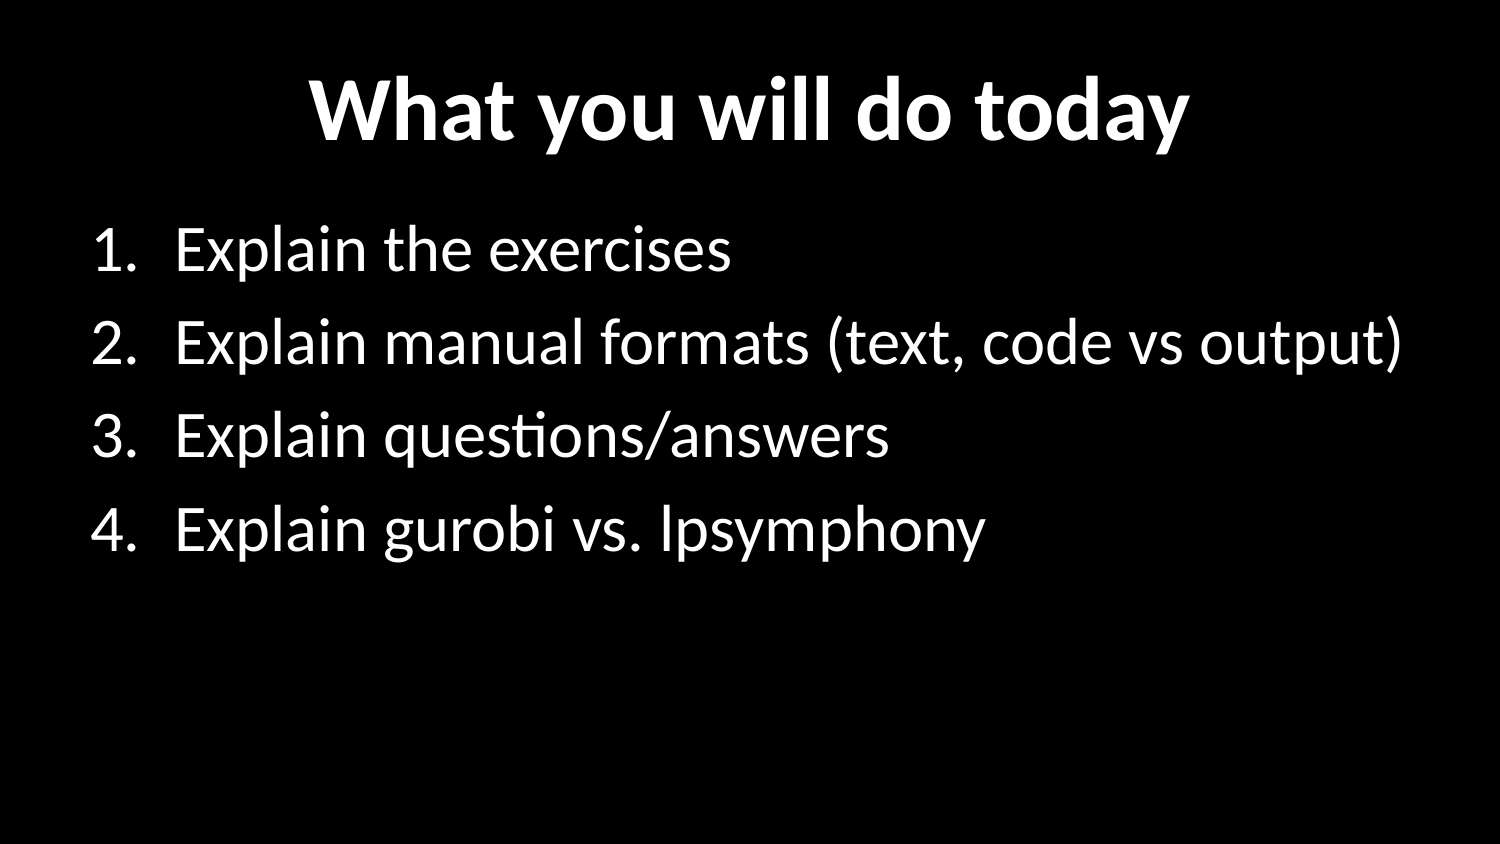

# What you will do today
Explain the exercises
Explain manual formats (text, code vs output)
Explain questions/answers
Explain gurobi vs. lpsymphony